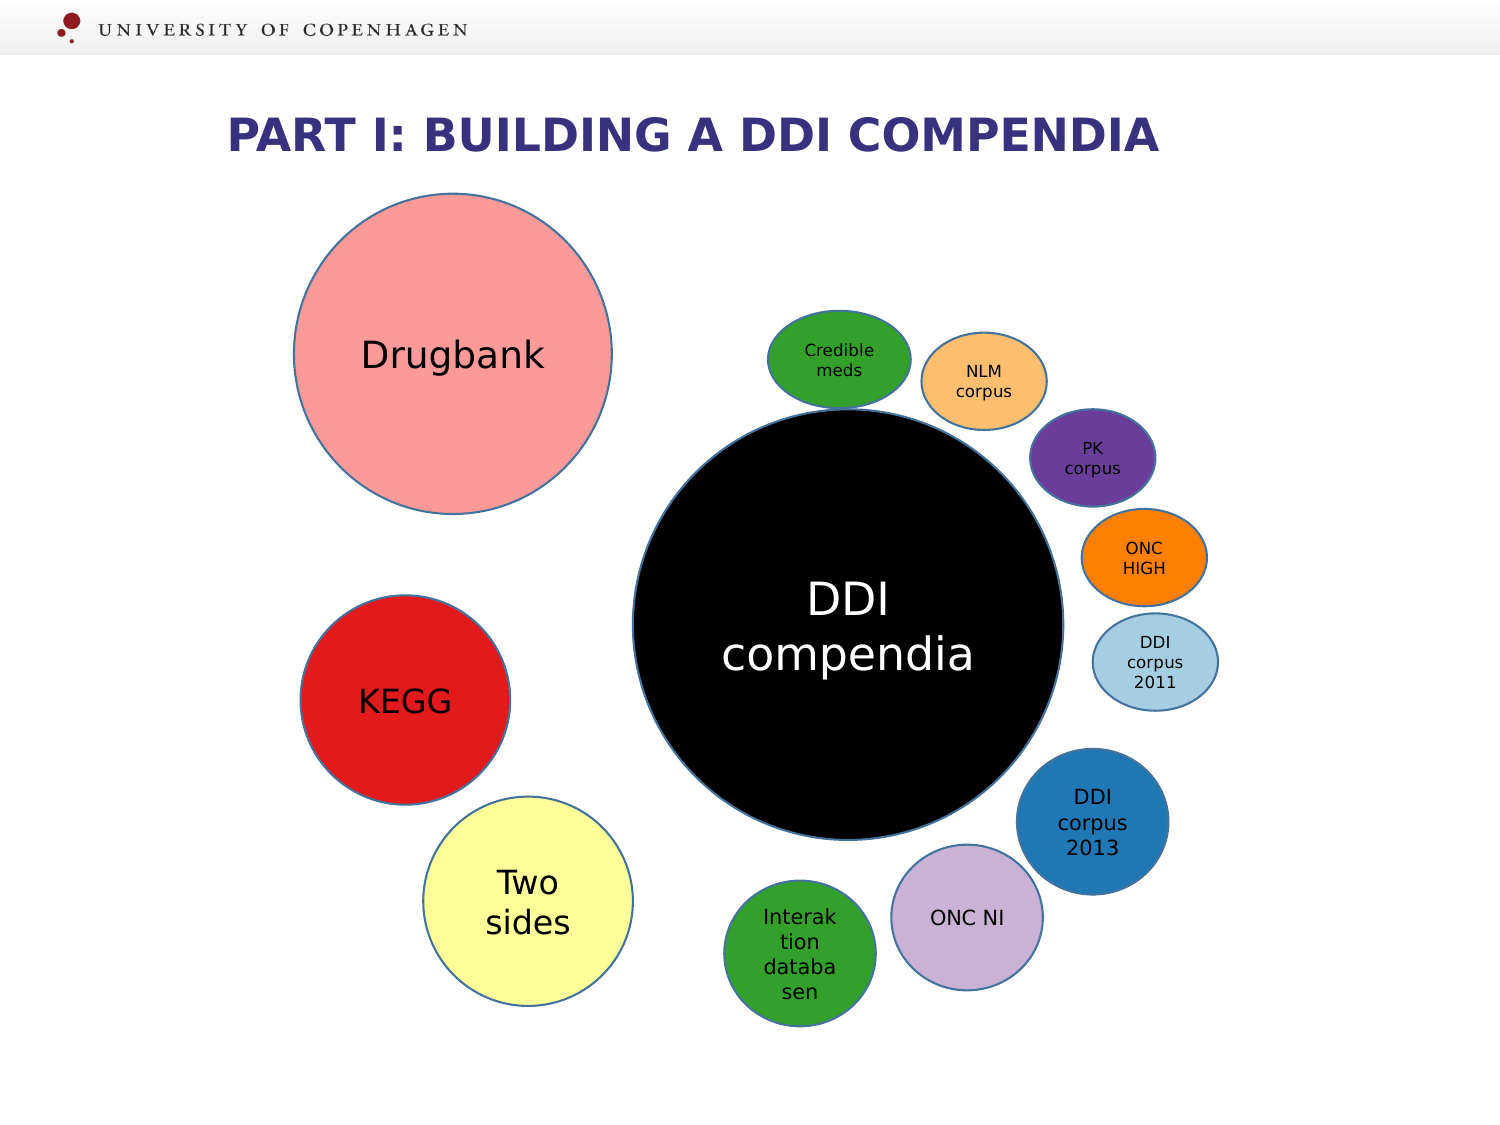

PART I: Building a ddi compendia
Drugbank
Crediblemeds
NLM corpus
PK corpus
DDI compendia
ONC HIGH
KEGG
DDI corpus 2011
DDI corpus 2013
Two sides
ONC NI
Interaktion databasen